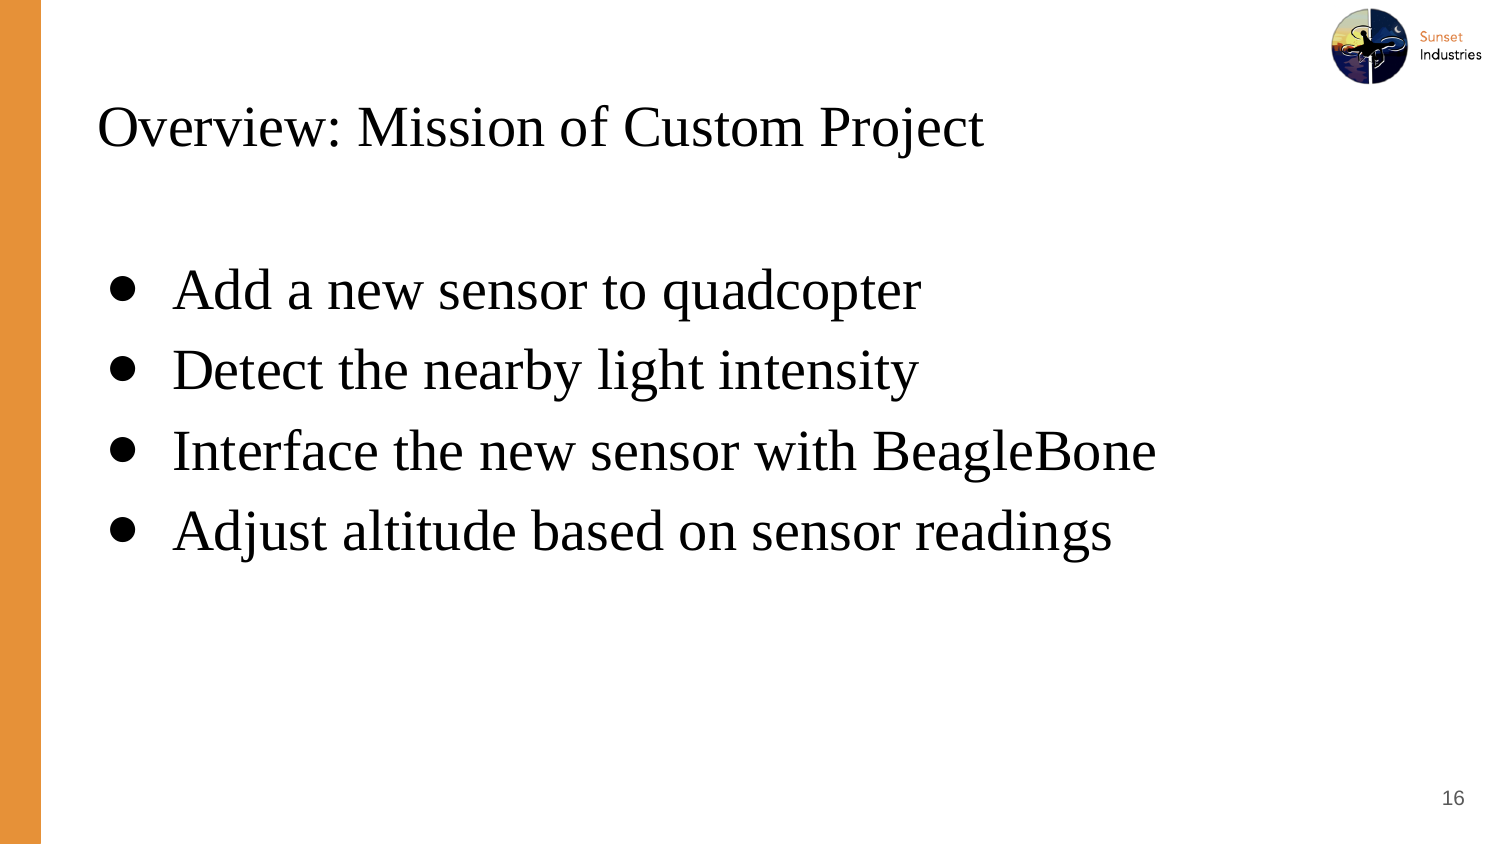

# Overview: Mission of Custom Project
Add a new sensor to quadcopter
Detect the nearby light intensity
Interface the new sensor with BeagleBone
Adjust altitude based on sensor readings
16